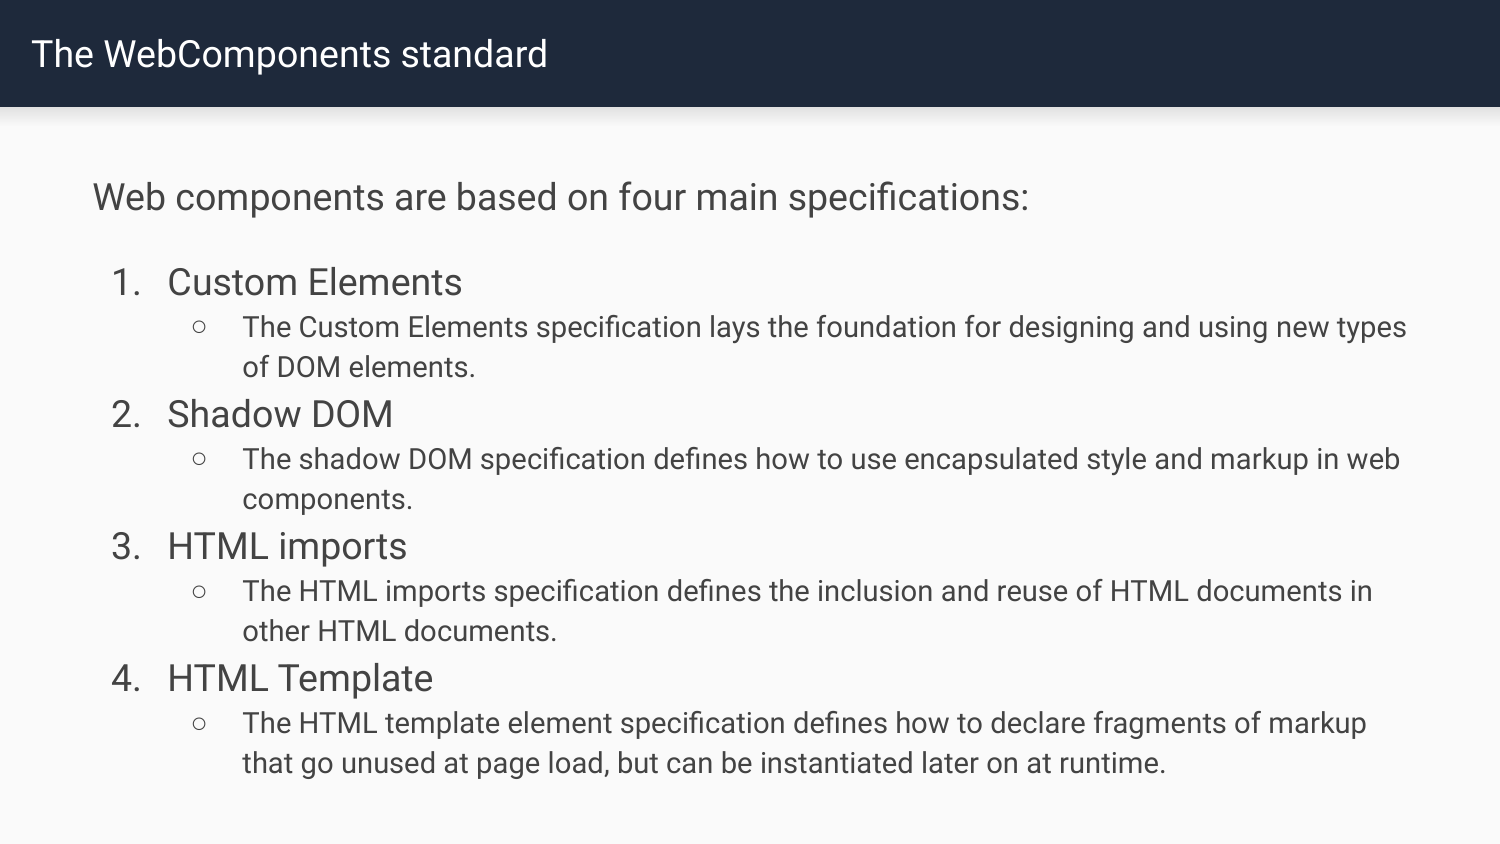

# The WebComponents standard
Web components are based on four main specifications:
Custom Elements
The Custom Elements specification lays the foundation for designing and using new types of DOM elements.
Shadow DOM
The shadow DOM specification defines how to use encapsulated style and markup in web components.
HTML imports
The HTML imports specification defines the inclusion and reuse of HTML documents in other HTML documents.
HTML Template
The HTML template element specification defines how to declare fragments of markup that go unused at page load, but can be instantiated later on at runtime.